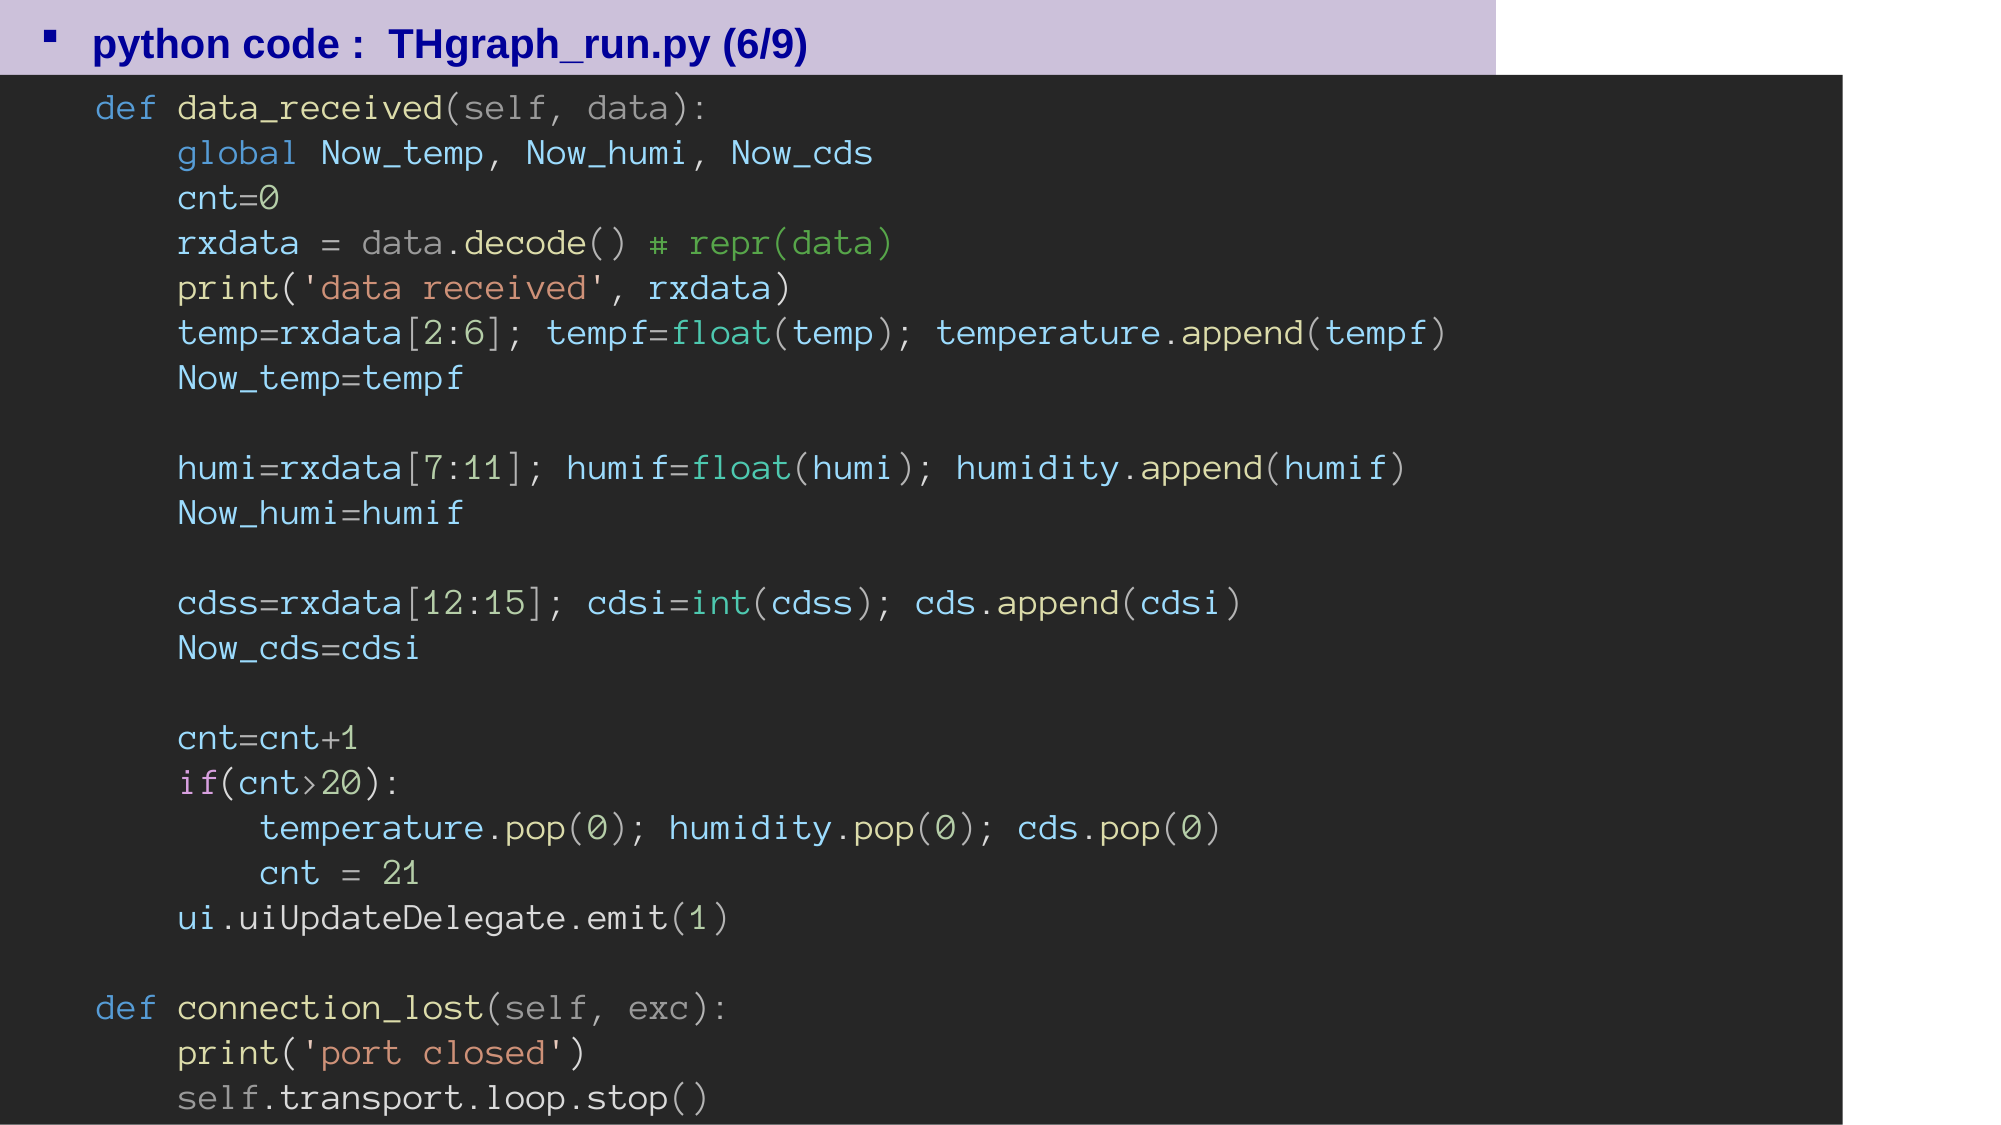

python code :  THgraph_run.py (6/9)

    def data_received(self, data):
        global Now_temp, Now_humi, Now_cds
        cnt=0
        rxdata = data.decode() # repr(data)
        print('data received', rxdata)
        temp=rxdata[2:6]; tempf=float(temp); temperature.append(tempf)
        Now_temp=tempf
        humi=rxdata[7:11]; humif=float(humi); humidity.append(humif)
        Now_humi=humif
        cdss=rxdata[12:15]; cdsi=int(cdss); cds.append(cdsi)
        Now_cds=cdsi
        cnt=cnt+1
        if(cnt>20):
            temperature.pop(0); humidity.pop(0); cds.pop(0)
            cnt = 21
        ui.uiUpdateDelegate.emit(1)
    def connection_lost(self, exc):
        print('port closed')
        self.transport.loop.stop()